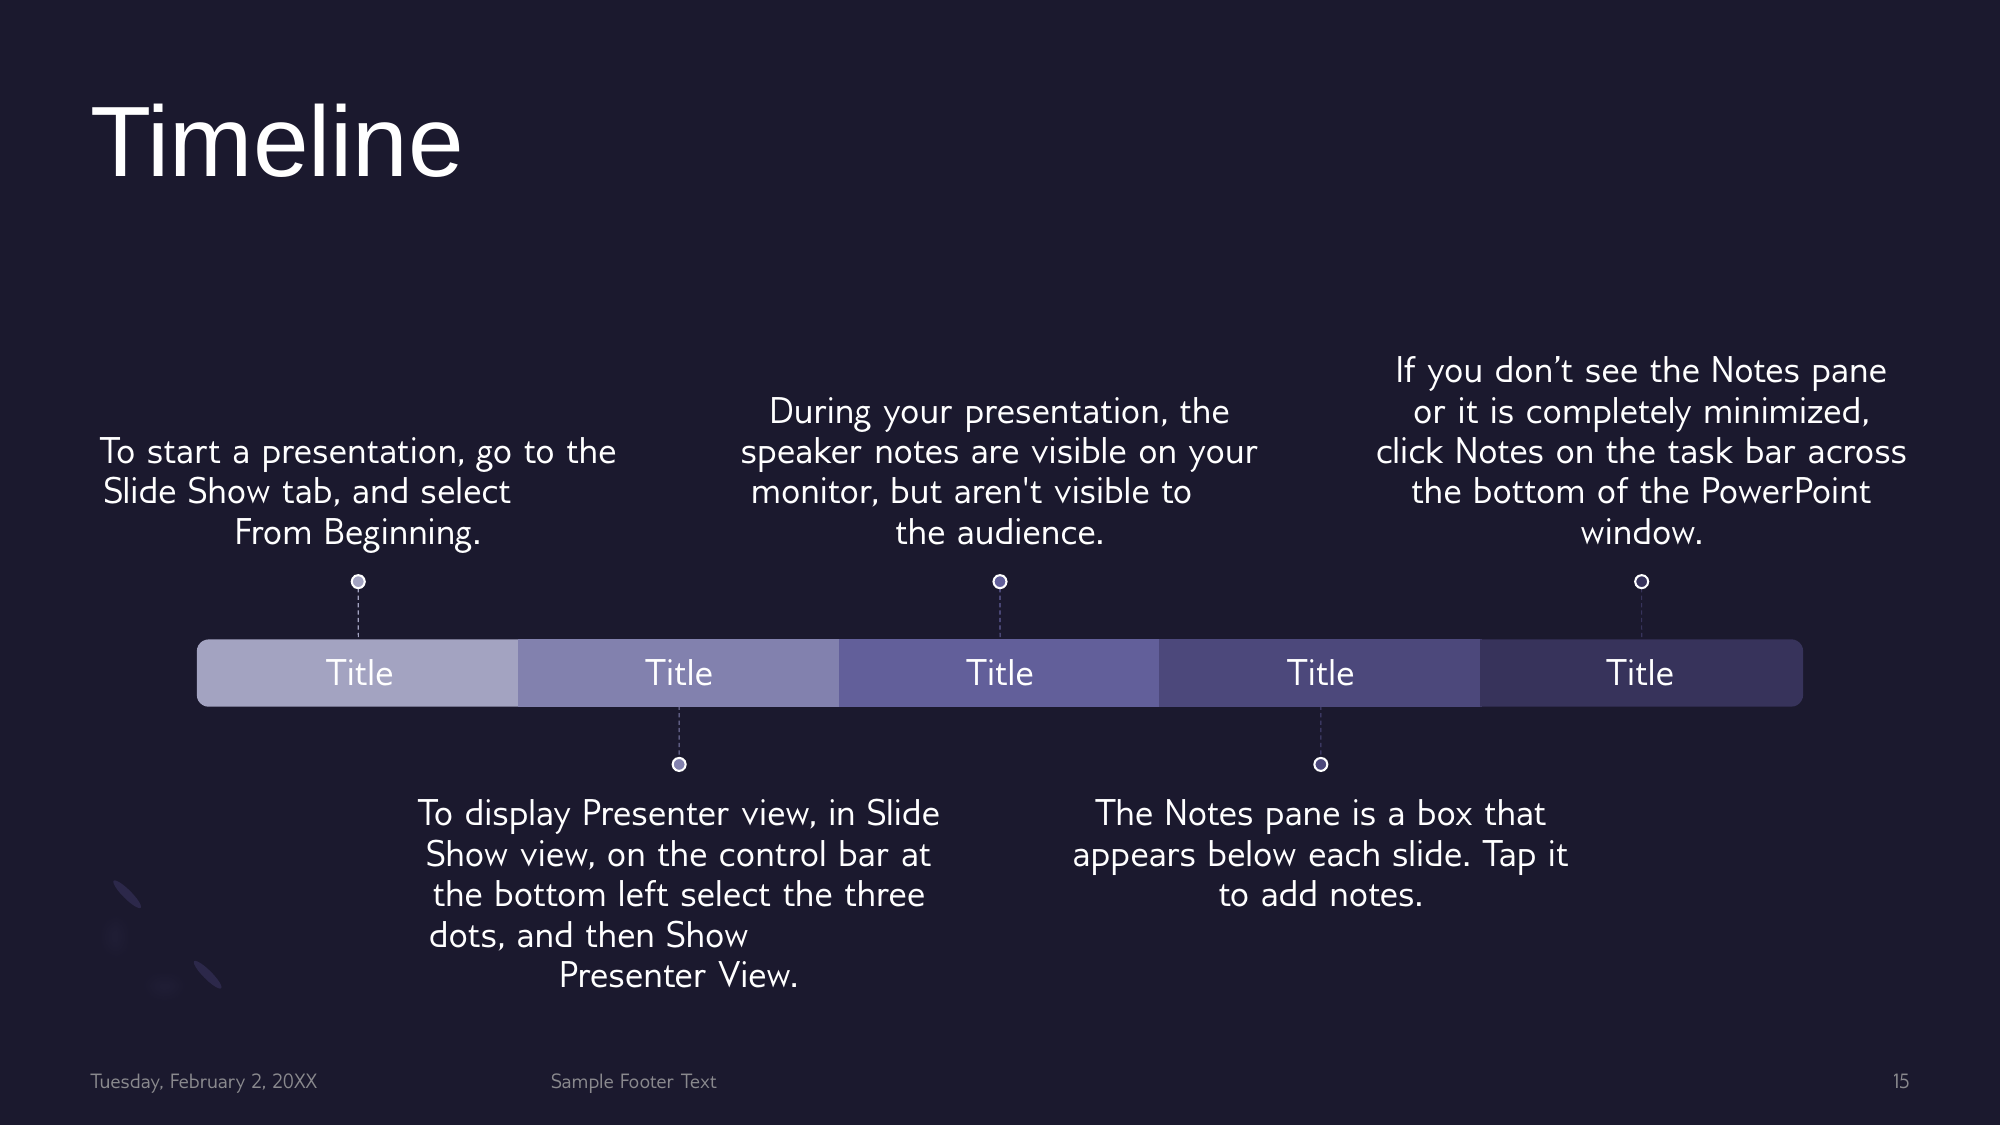

# Timeline
Title
To start a presentation, go to the Slide Show tab, and select          From Beginning.
Title
To display Presenter view, in Slide Show view, on the control bar at the bottom left select the three dots, and then Show                 Presenter View.
Title
During your presentation, the speaker notes are visible on your monitor, but aren't visible to      the audience.
Title
The Notes pane is a box that appears below each slide. Tap it to add notes.
Title
If you don’t see the Notes pane or it is completely minimized, click Notes on the task bar across the bottom of the PowerPoint window.
Tuesday, February 2, 20XX
Sample Footer Text
15